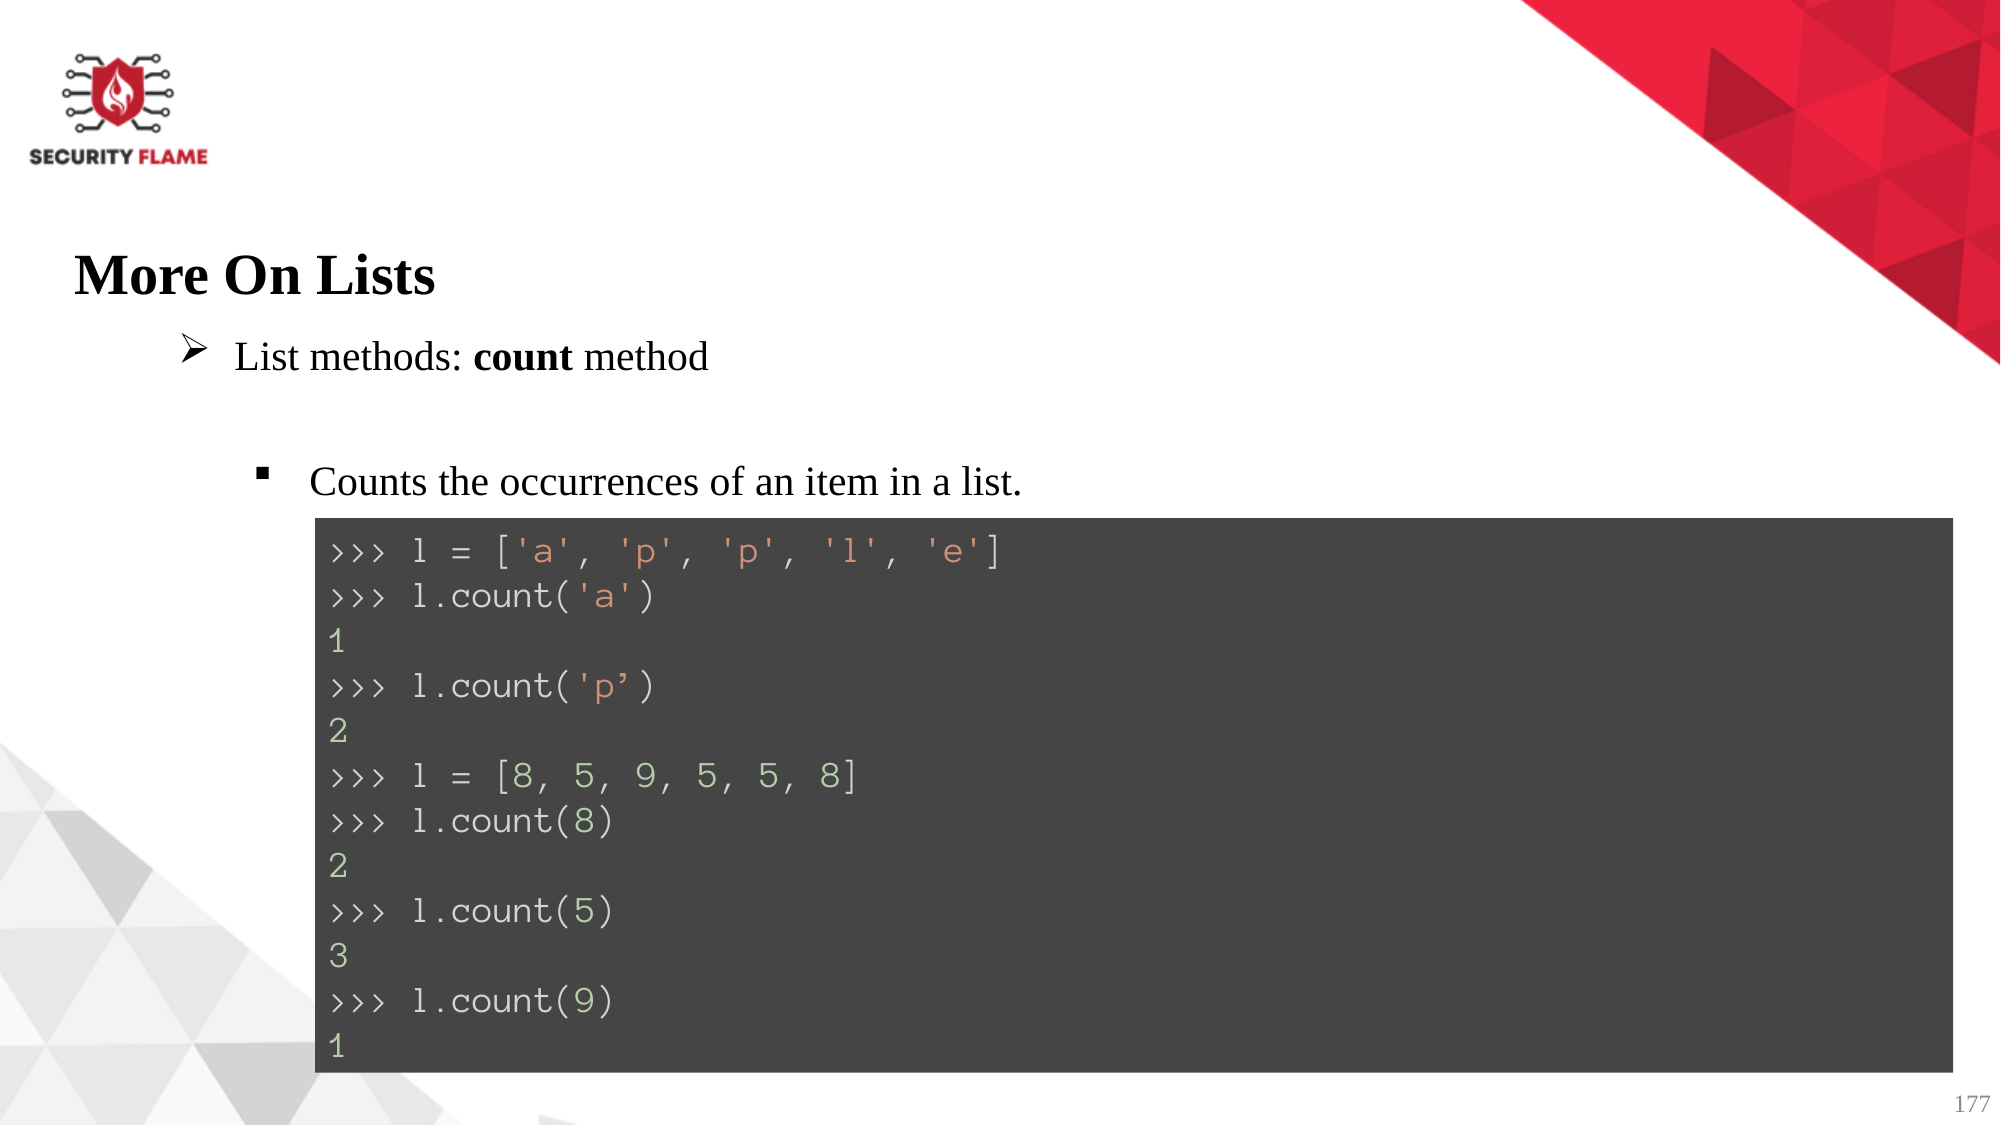

More On Lists
List methods: count method
Counts the occurrences of an item in a list.
>>> l = ['a', 'p', 'p', 'l', 'e']
>>> l.count('a')
1
>>> l.count('p’)
2
>>> l = [8, 5, 9, 5, 5, 8]
>>> l.count(8)
2
>>> l.count(5)
3
>>> l.count(9)
1
177